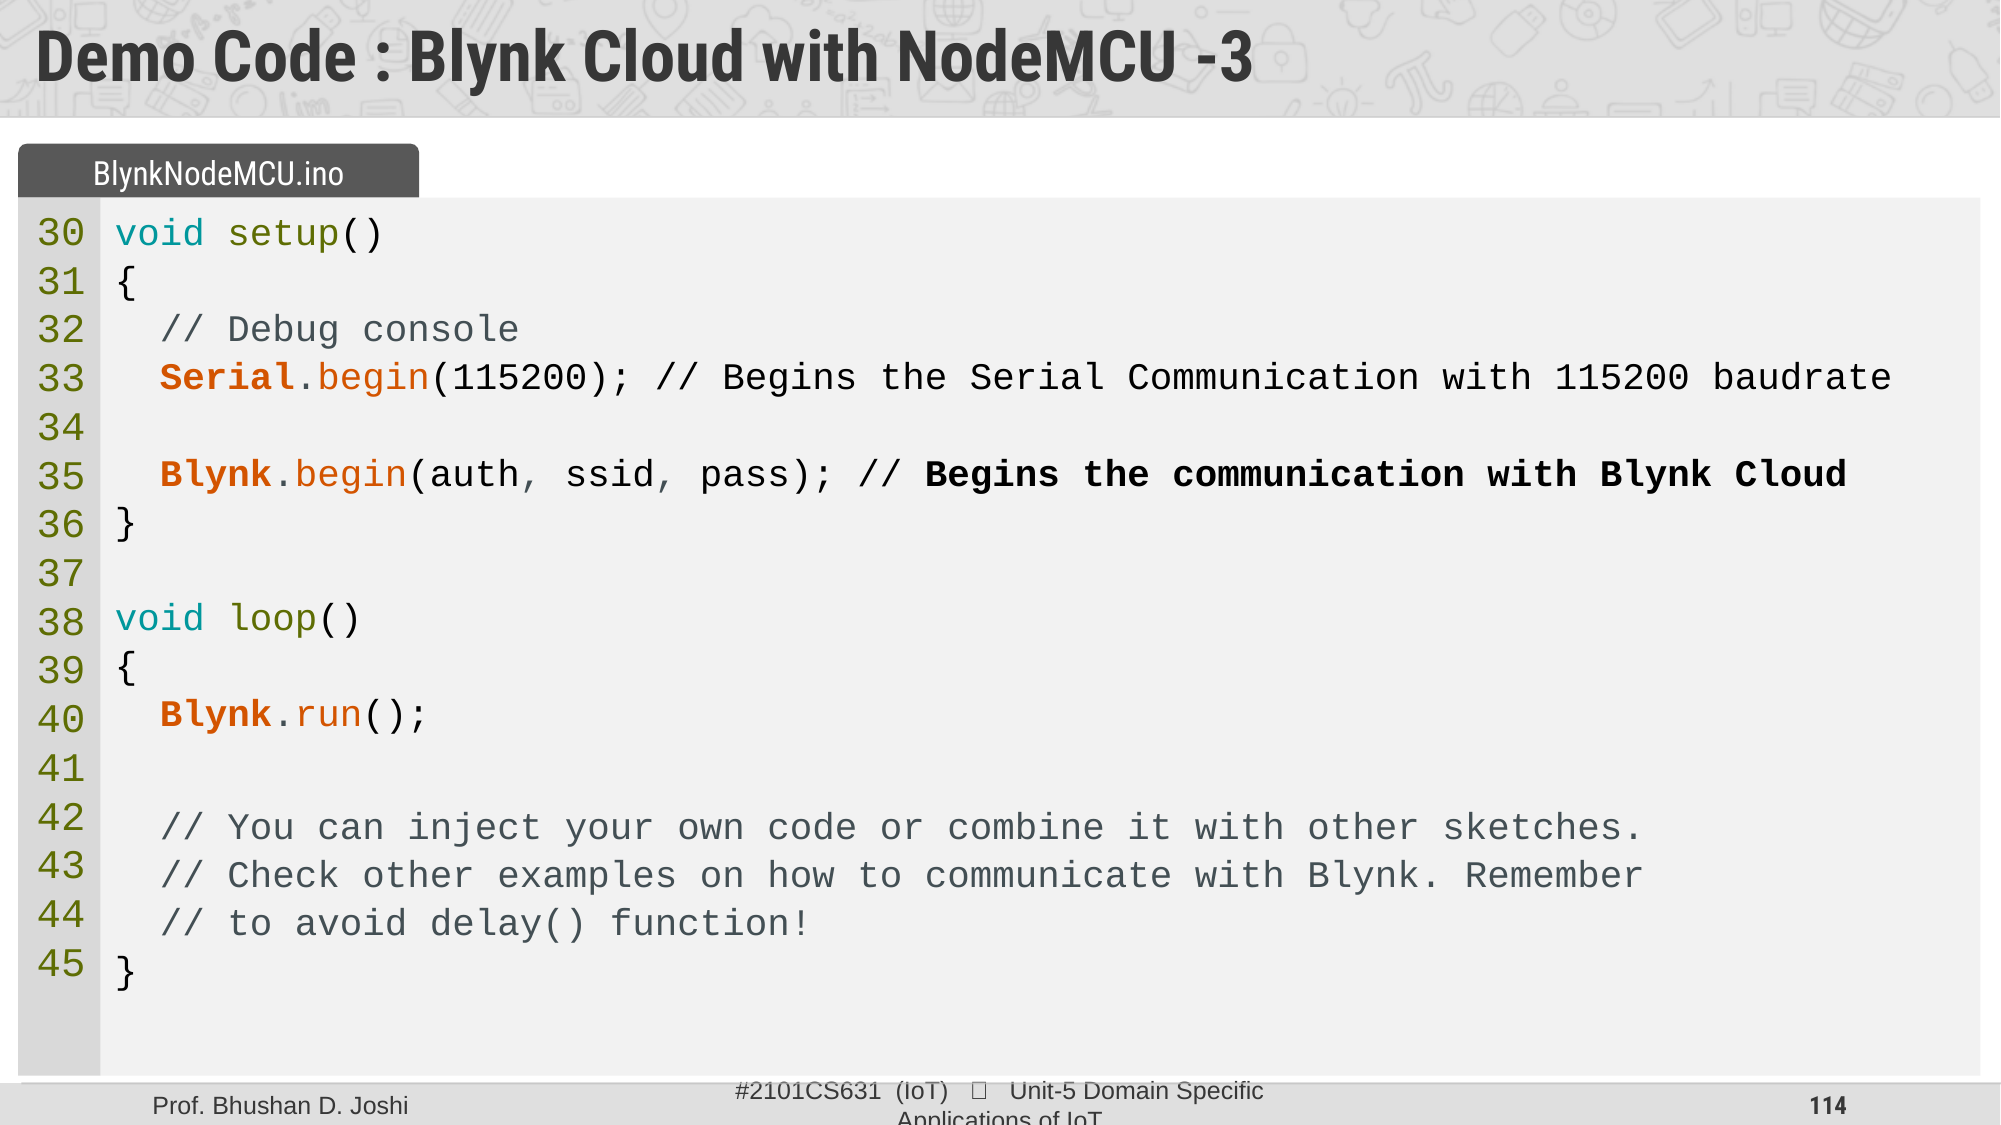

# Demo Code : Blynk Cloud with NodeMCU -3
BlynkNodeMCU.ino
void setup()
{
  // Debug console
  Serial.begin(115200); // Begins the Serial Communication with 115200 baudrate

  Blynk.begin(auth, ssid, pass); // Begins the communication with Blynk Cloud
}

void loop()
{
  Blynk.run();

  // You can inject your own code or combine it with other sketches.
  // Check other examples on how to communicate with Blynk. Remember
  // to avoid delay() function!
}

30
31
32
33
34
35
36
37
38
39
40
41
42
43
44
45